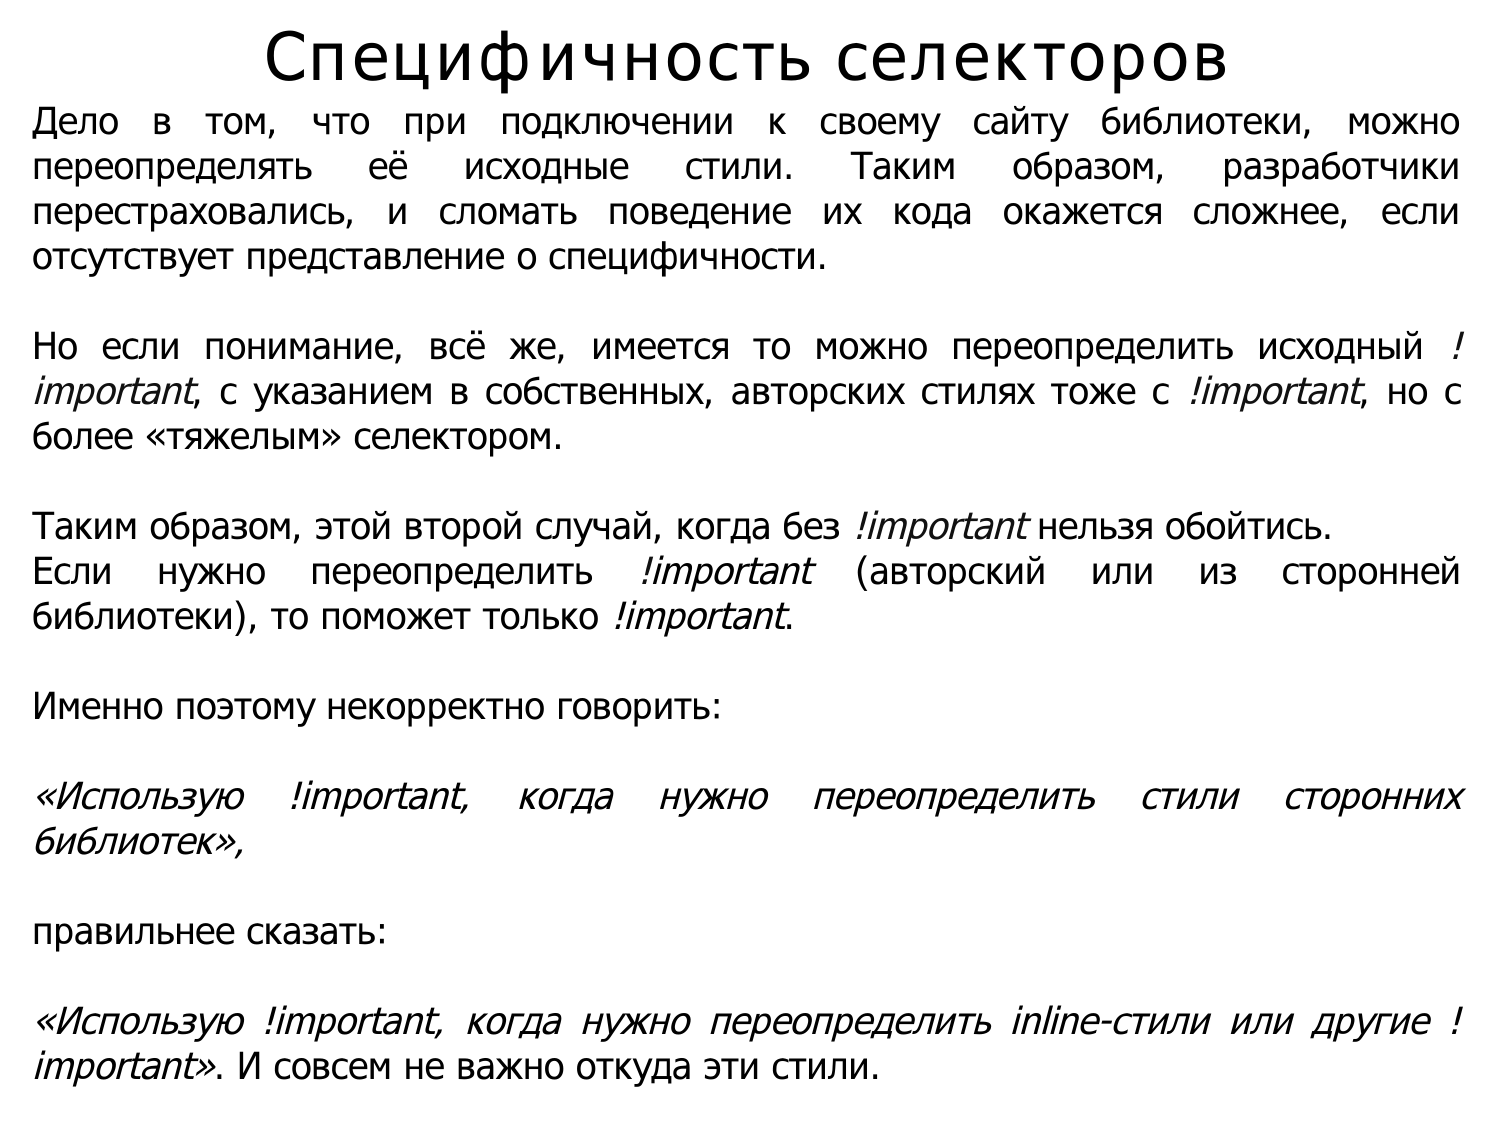

Специфичность селекторов
Дело в том, что при подключении к своему сайту библиотеки, можно переопределять её исходные стили. Таким образом, разработчики перестраховались, и сломать поведение их кода окажется сложнее, если отсутствует представление о специфичности.

Но если понимание, всё же, имеется то можно переопределить исходный !important, с указанием в собственных, авторских стилях тоже с !important, но с более «тяжелым» селектором.

Таким образом, этой второй случай, когда без !important нельзя обойтись.
Если нужно переопределить !important (авторский или из сторонней библиотеки), то поможет только !important.

Именно поэтому некорректно говорить:

«Использую !important, когда нужно переопределить стили сторонних библиотек»,

правильнее сказать:

«Использую !important, когда нужно переопределить inline-стили или другие !important». И совсем не важно откуда эти стили.